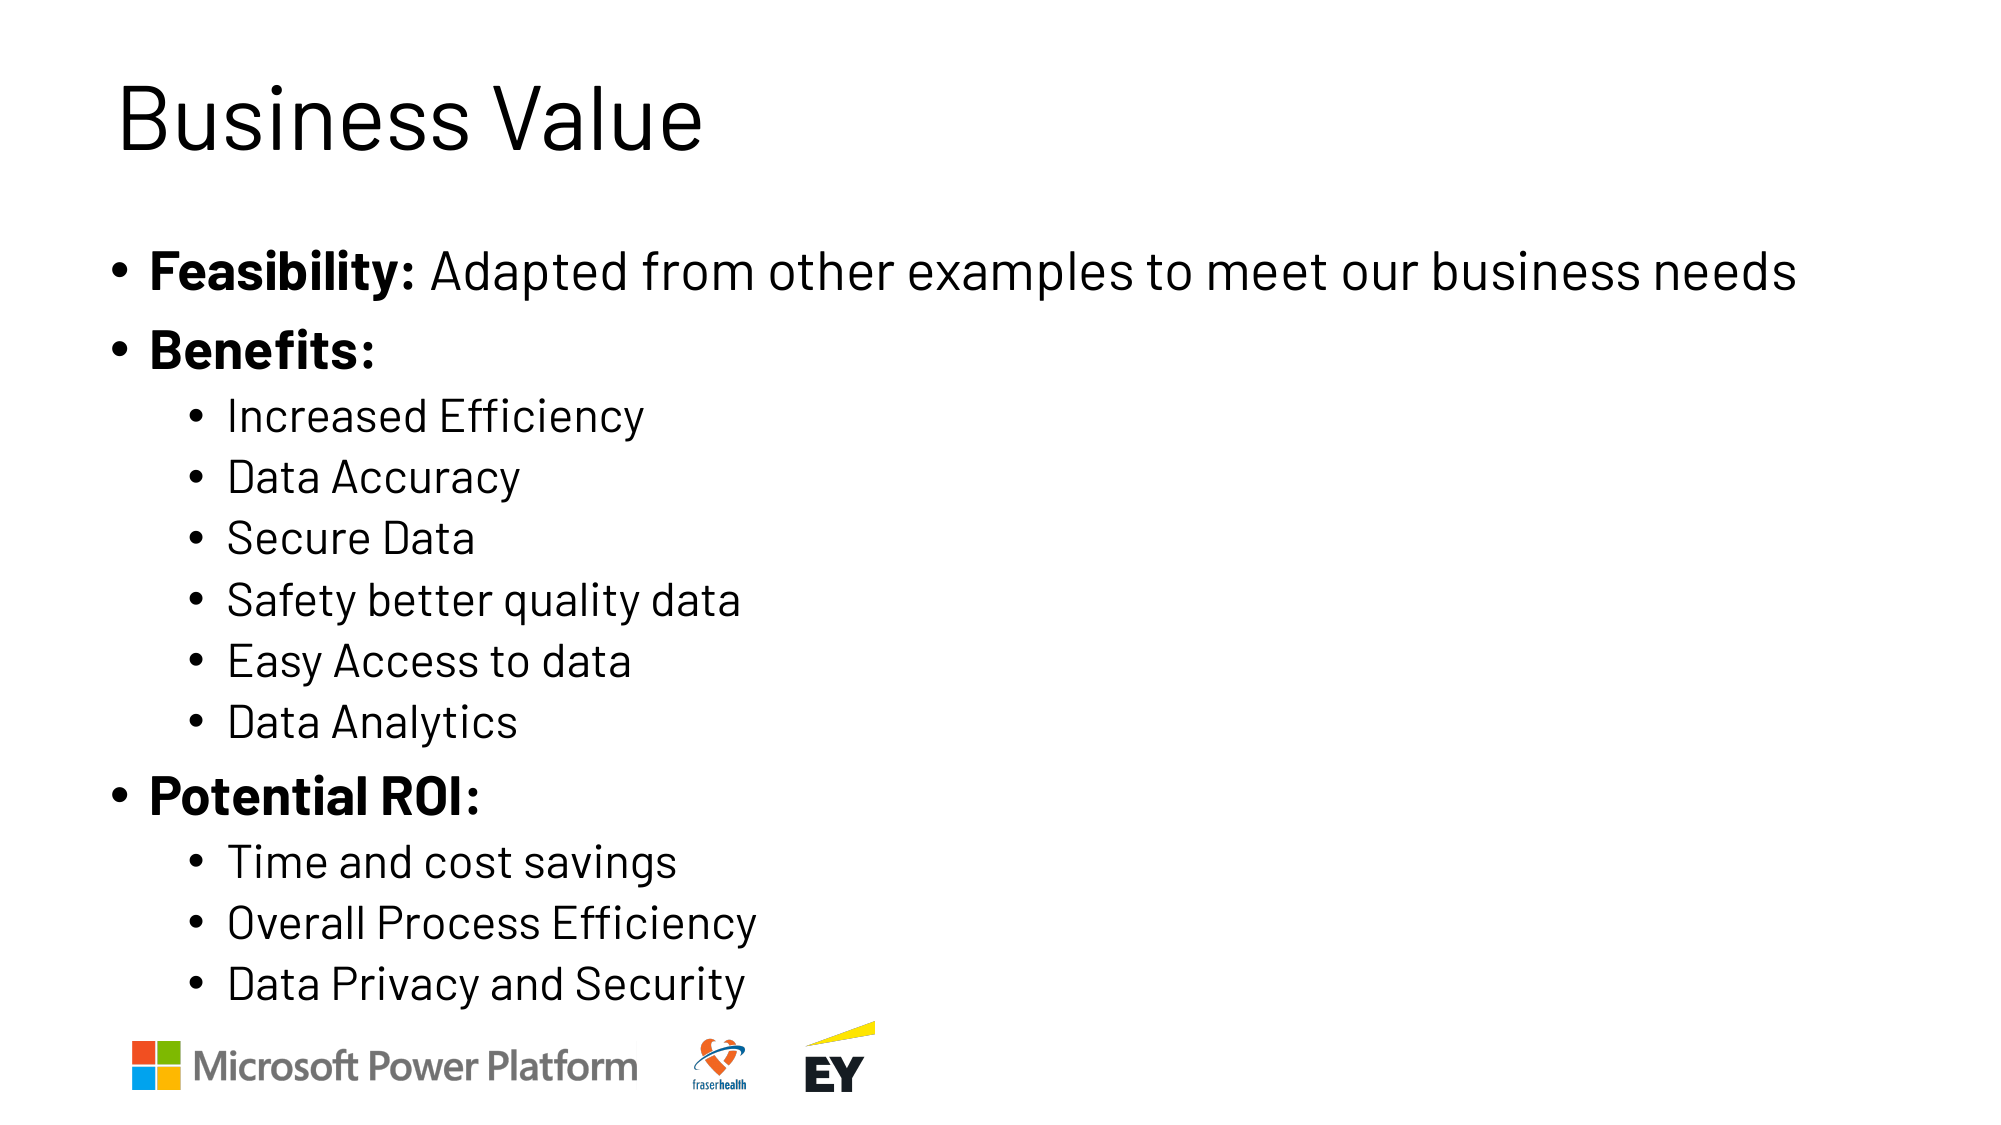

# Business Value
Feasibility: Adapted from other examples to meet our business needs
Benefits:
Increased Efficiency
Data Accuracy
Secure Data
Safety better quality data
Easy Access to data
Data Analytics
Potential ROI:
Time and cost savings
Overall Process Efficiency
Data Privacy and Security